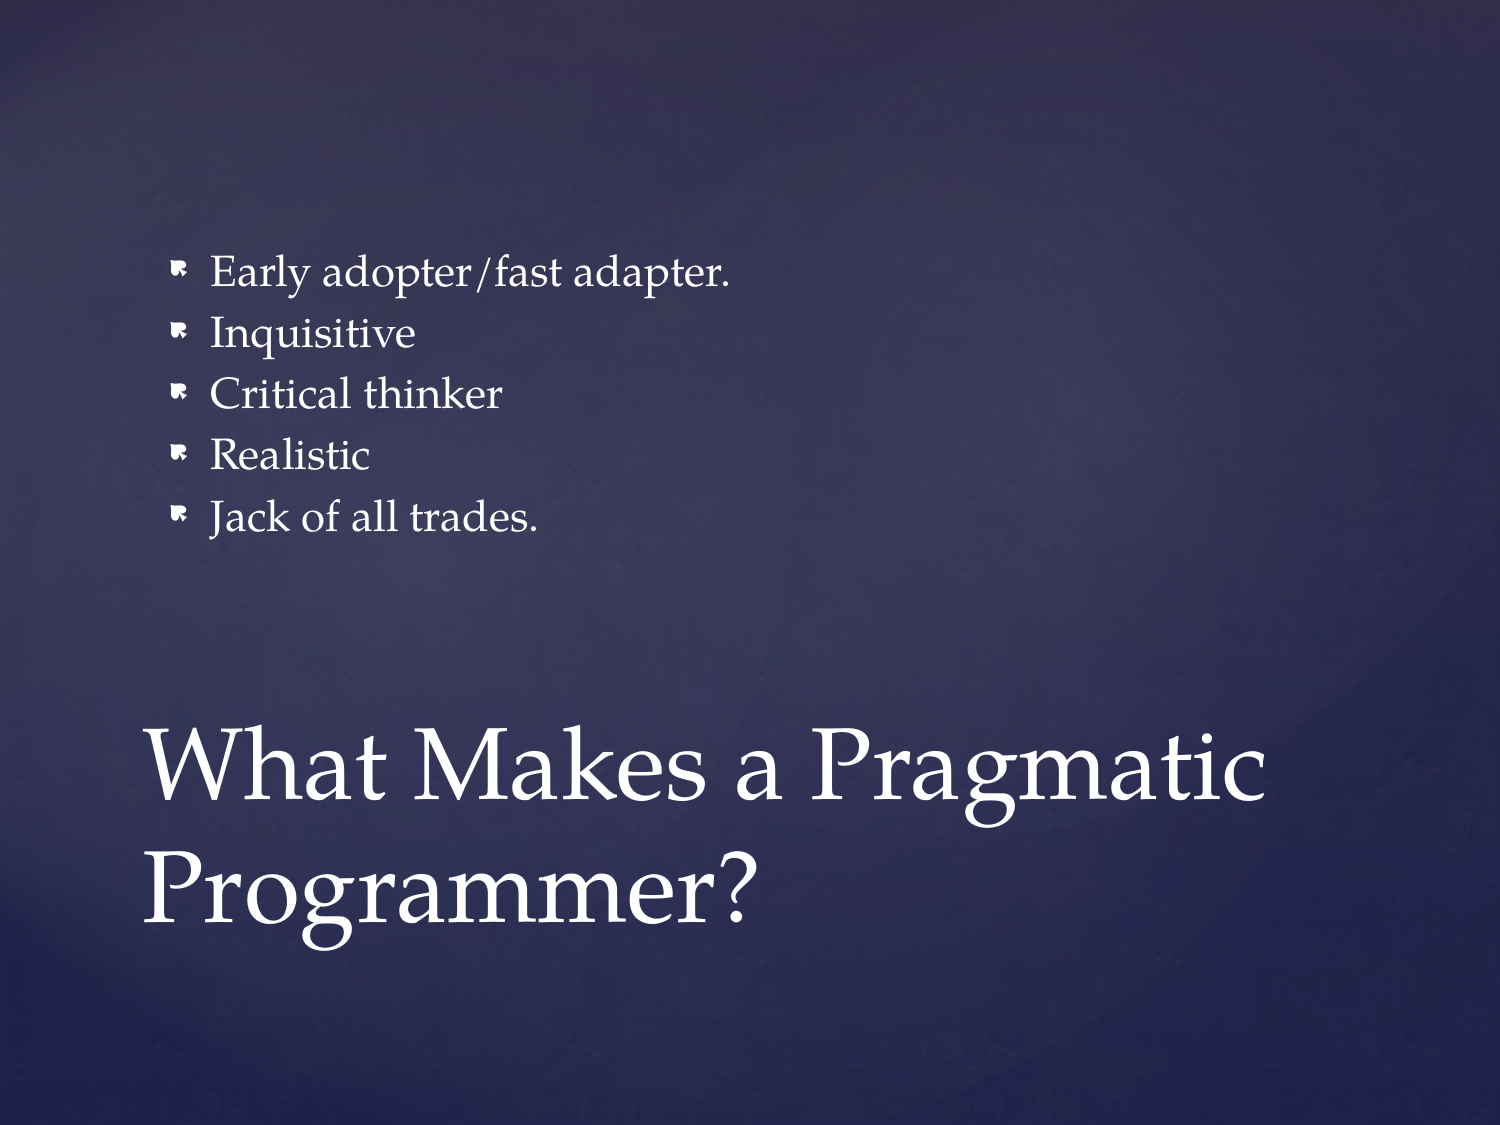

Early adopter/fast adapter.
Inquisitive
Critical thinker
Realistic
Jack of all trades.
# What Makes a Pragmatic Programmer?